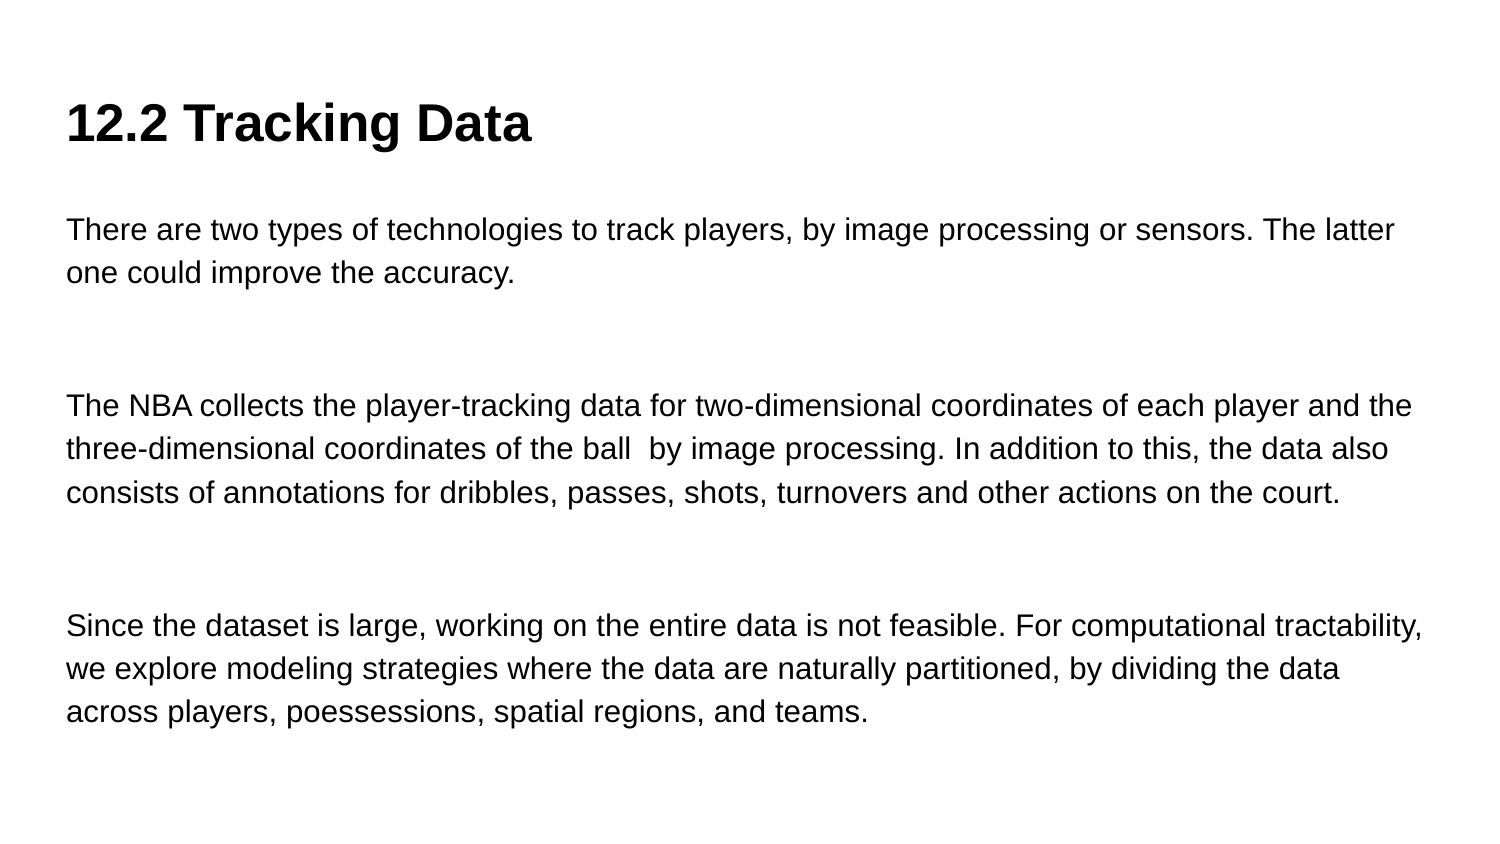

# 12.2 Tracking Data
There are two types of technologies to track players, by image processing or sensors. The latter one could improve the accuracy.

The NBA collects the player-tracking data for two-dimensional coordinates of each player and the three-dimensional coordinates of the ball  by image processing. In addition to this, the data also consists of annotations for dribbles, passes, shots, turnovers and other actions on the court.

Since the dataset is large, working on the entire data is not feasible. For computational tractability, we explore modeling strategies where the data are naturally partitioned, by dividing the data across players, poessessions, spatial regions, and teams.